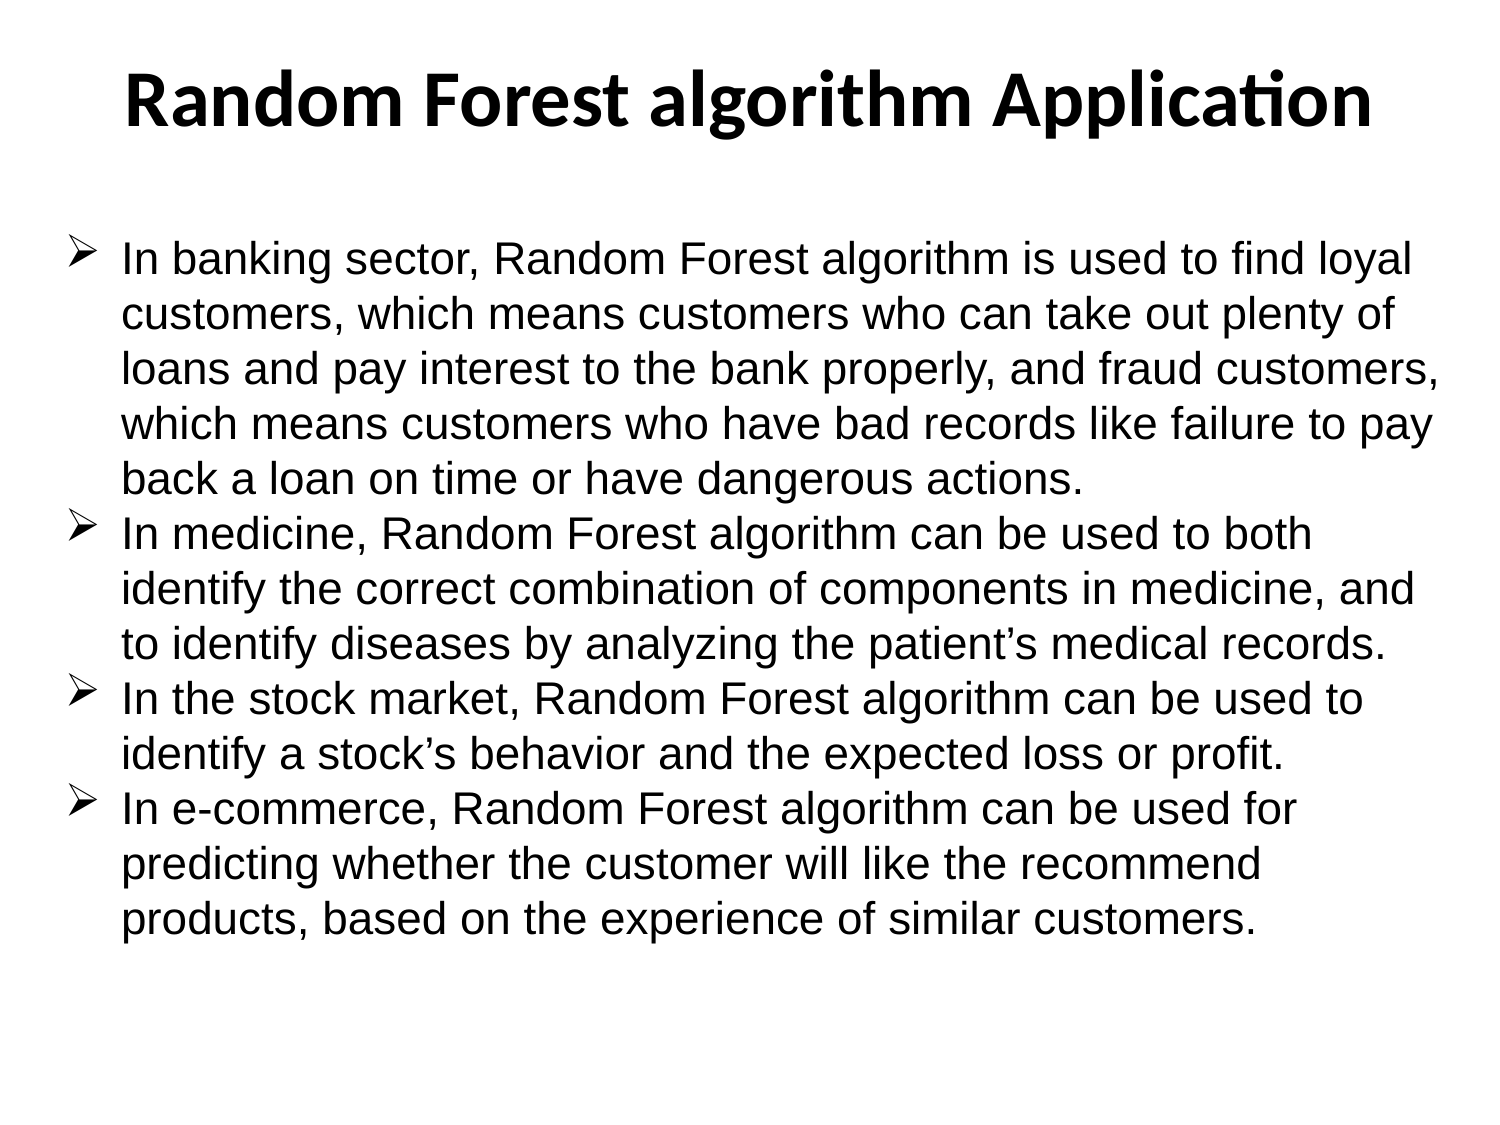

# Random Forest algorithm Application
In banking sector, Random Forest algorithm is used to find loyal customers, which means customers who can take out plenty of loans and pay interest to the bank properly, and fraud customers, which means customers who have bad records like failure to pay back a loan on time or have dangerous actions.
In medicine, Random Forest algorithm can be used to both identify the correct combination of components in medicine, and to identify diseases by analyzing the patient’s medical records.
In the stock market, Random Forest algorithm can be used to identify a stock’s behavior and the expected loss or profit.
In e-commerce, Random Forest algorithm can be used for predicting whether the customer will like the recommend products, based on the experience of similar customers.